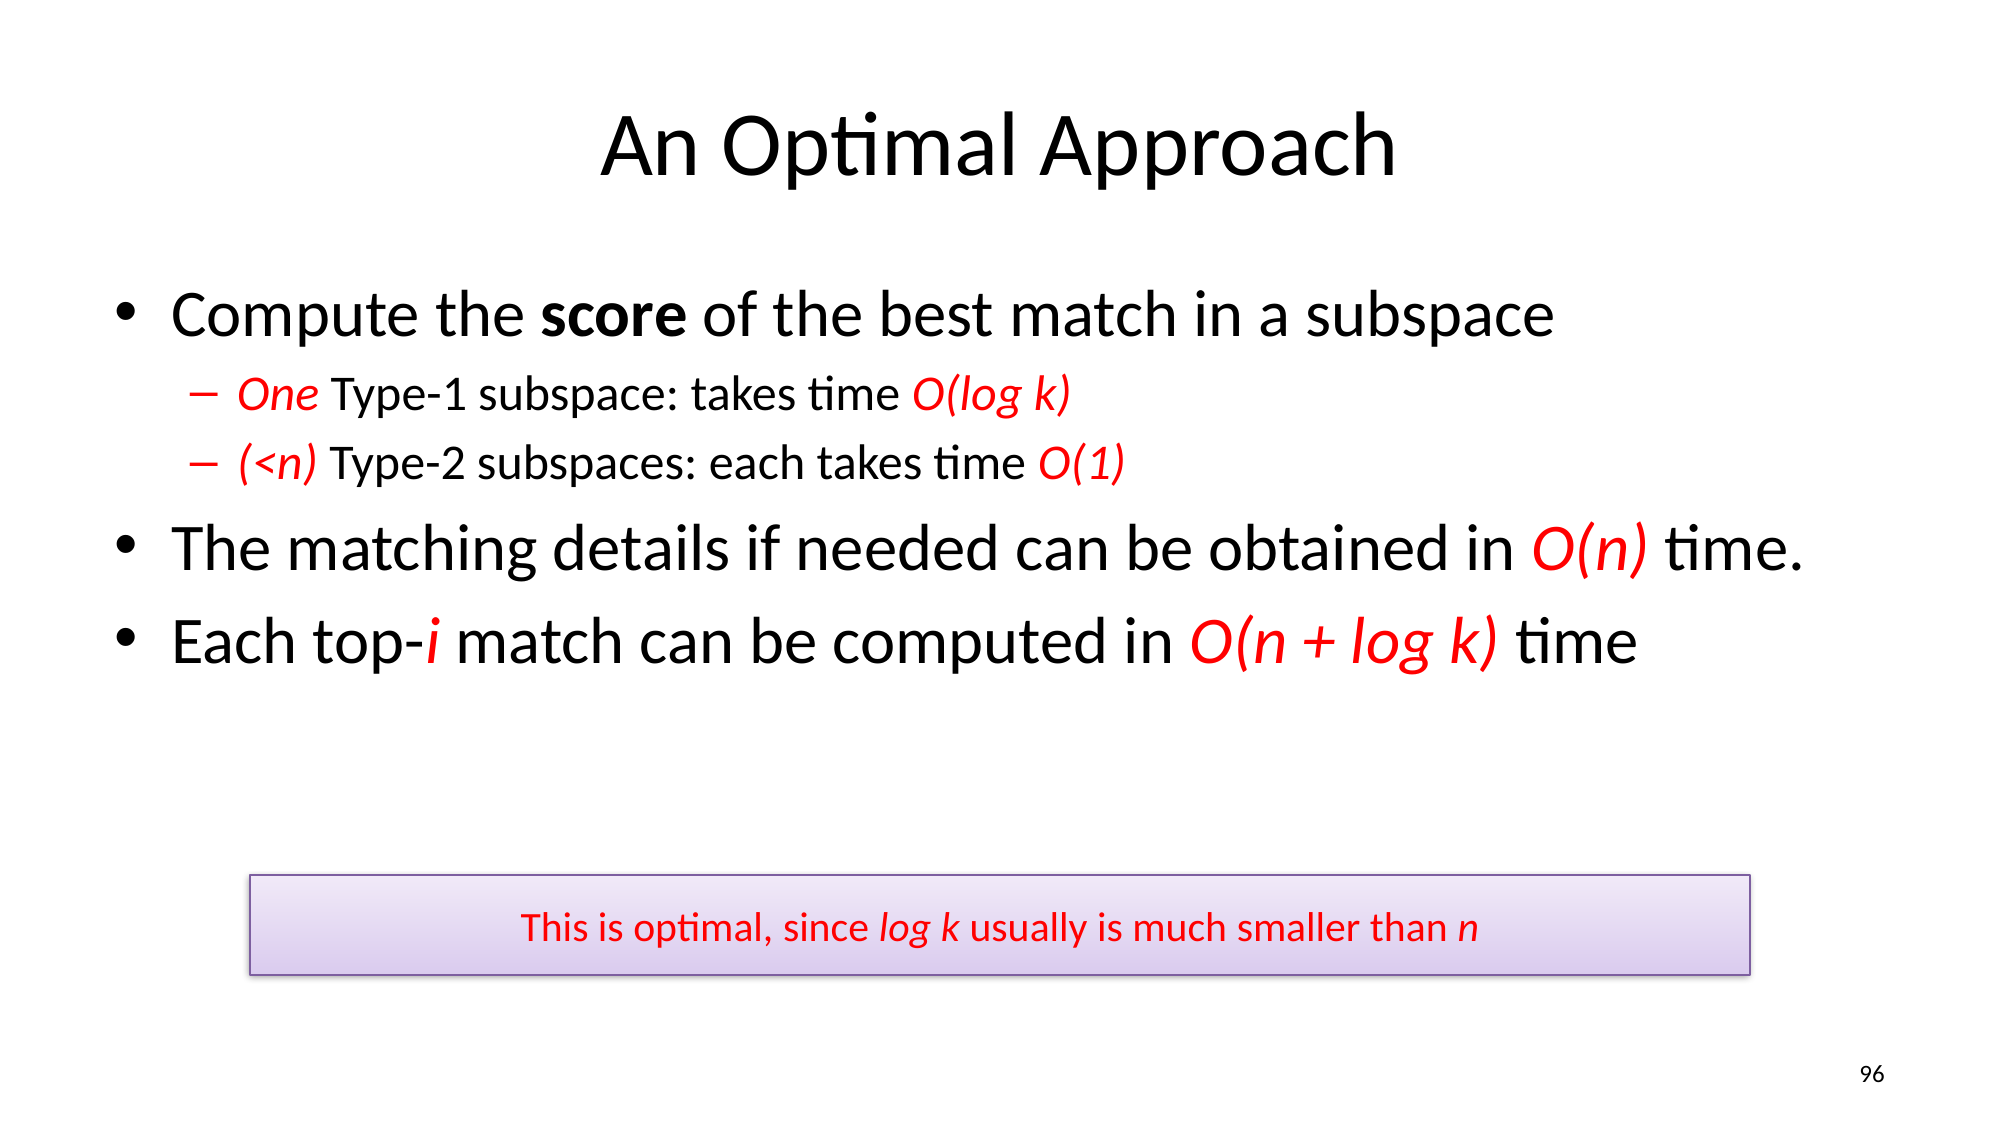

# An Optimal Approach
Compute the score of the best match in a subspace
One Type-1 subspace: takes time O(log k)
(<n) Type-2 subspaces: each takes time O(1)
The matching details if needed can be obtained in O(n) time.
Each top-i match can be computed in O(n + log k) time

This is optimal, since log k usually is much smaller than n
96